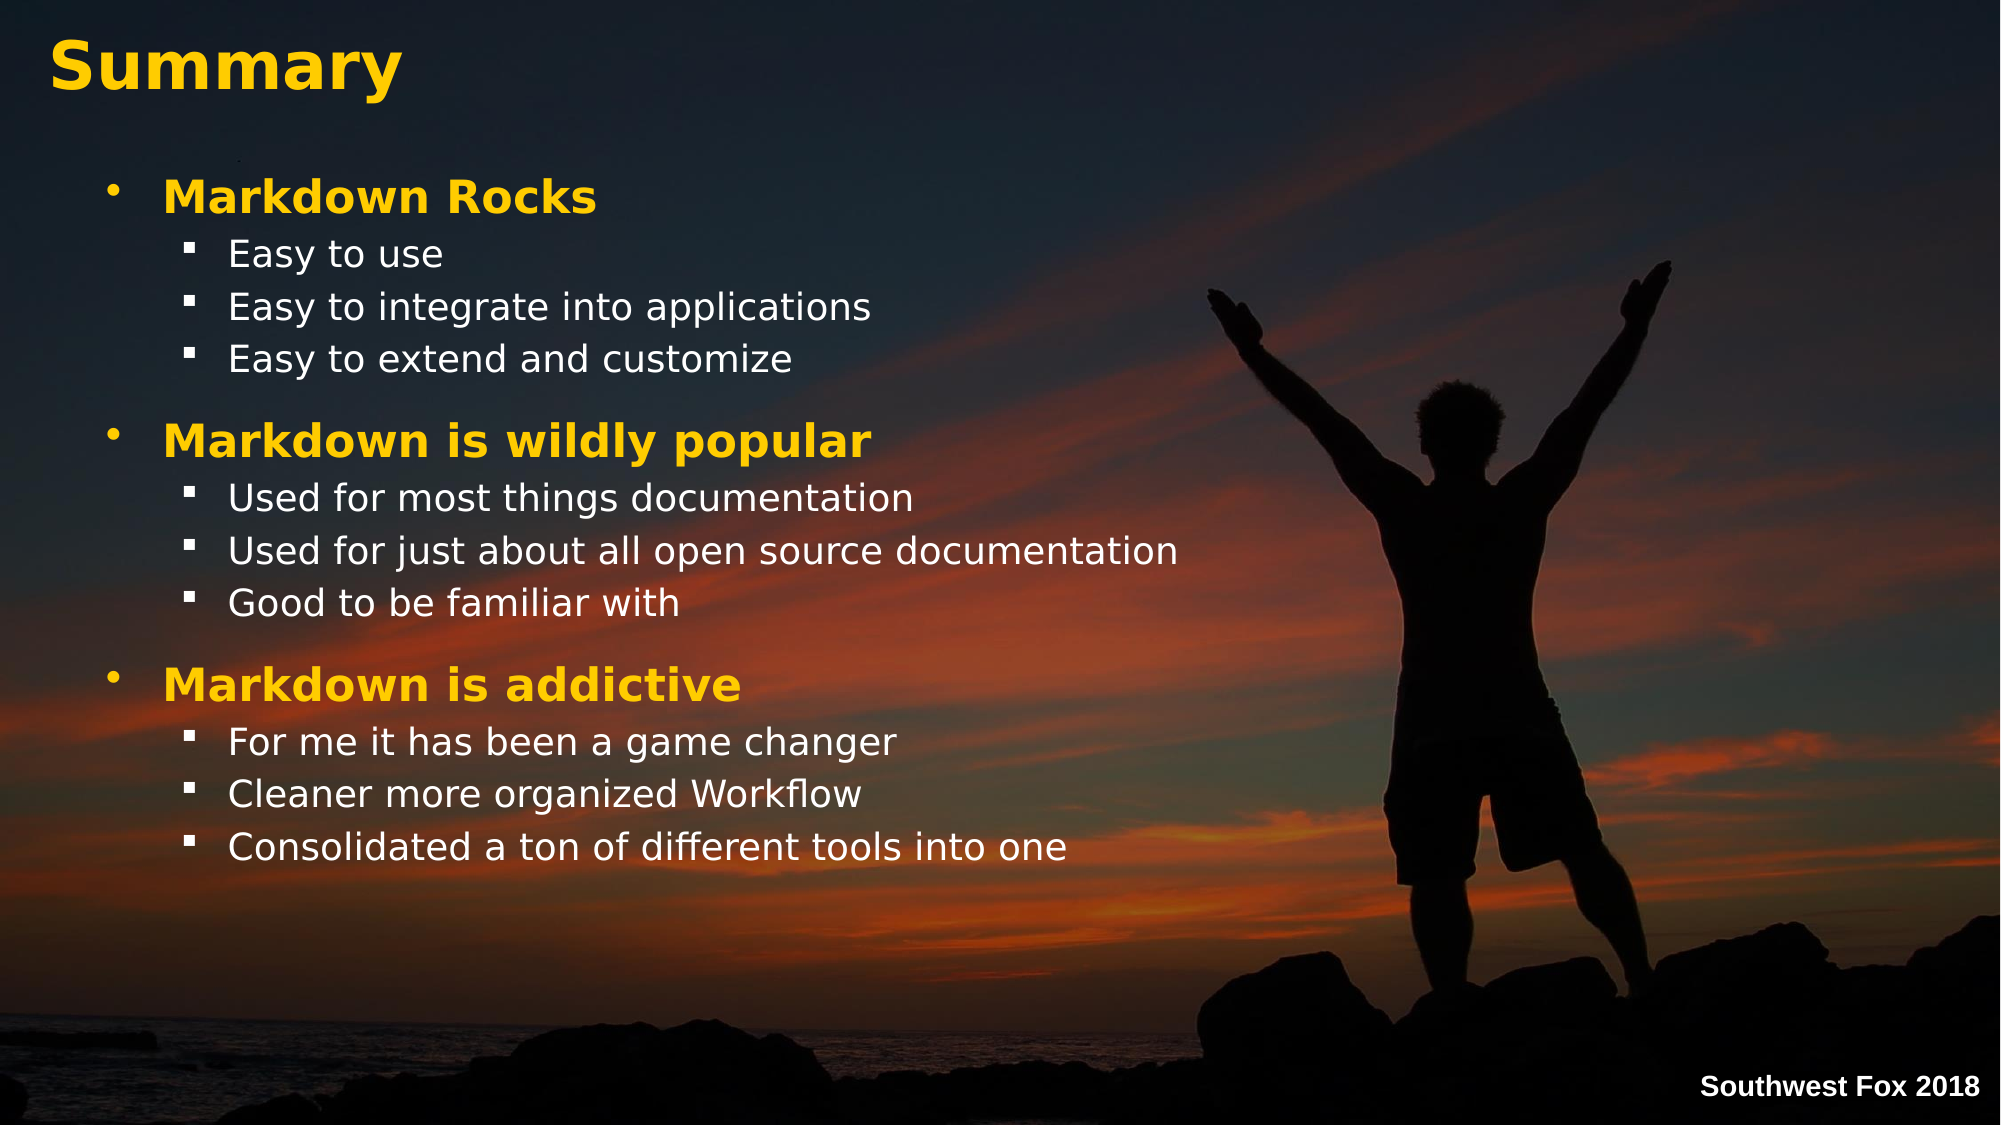

# Summary
Markdown Rocks
Easy to use
Easy to integrate into applications
Easy to extend and customize
Markdown is wildly popular
Used for most things documentation
Used for just about all open source documentation
Good to be familiar with
Markdown is addictive
For me it has been a game changer
Cleaner more organized Workflow
Consolidated a ton of different tools into one